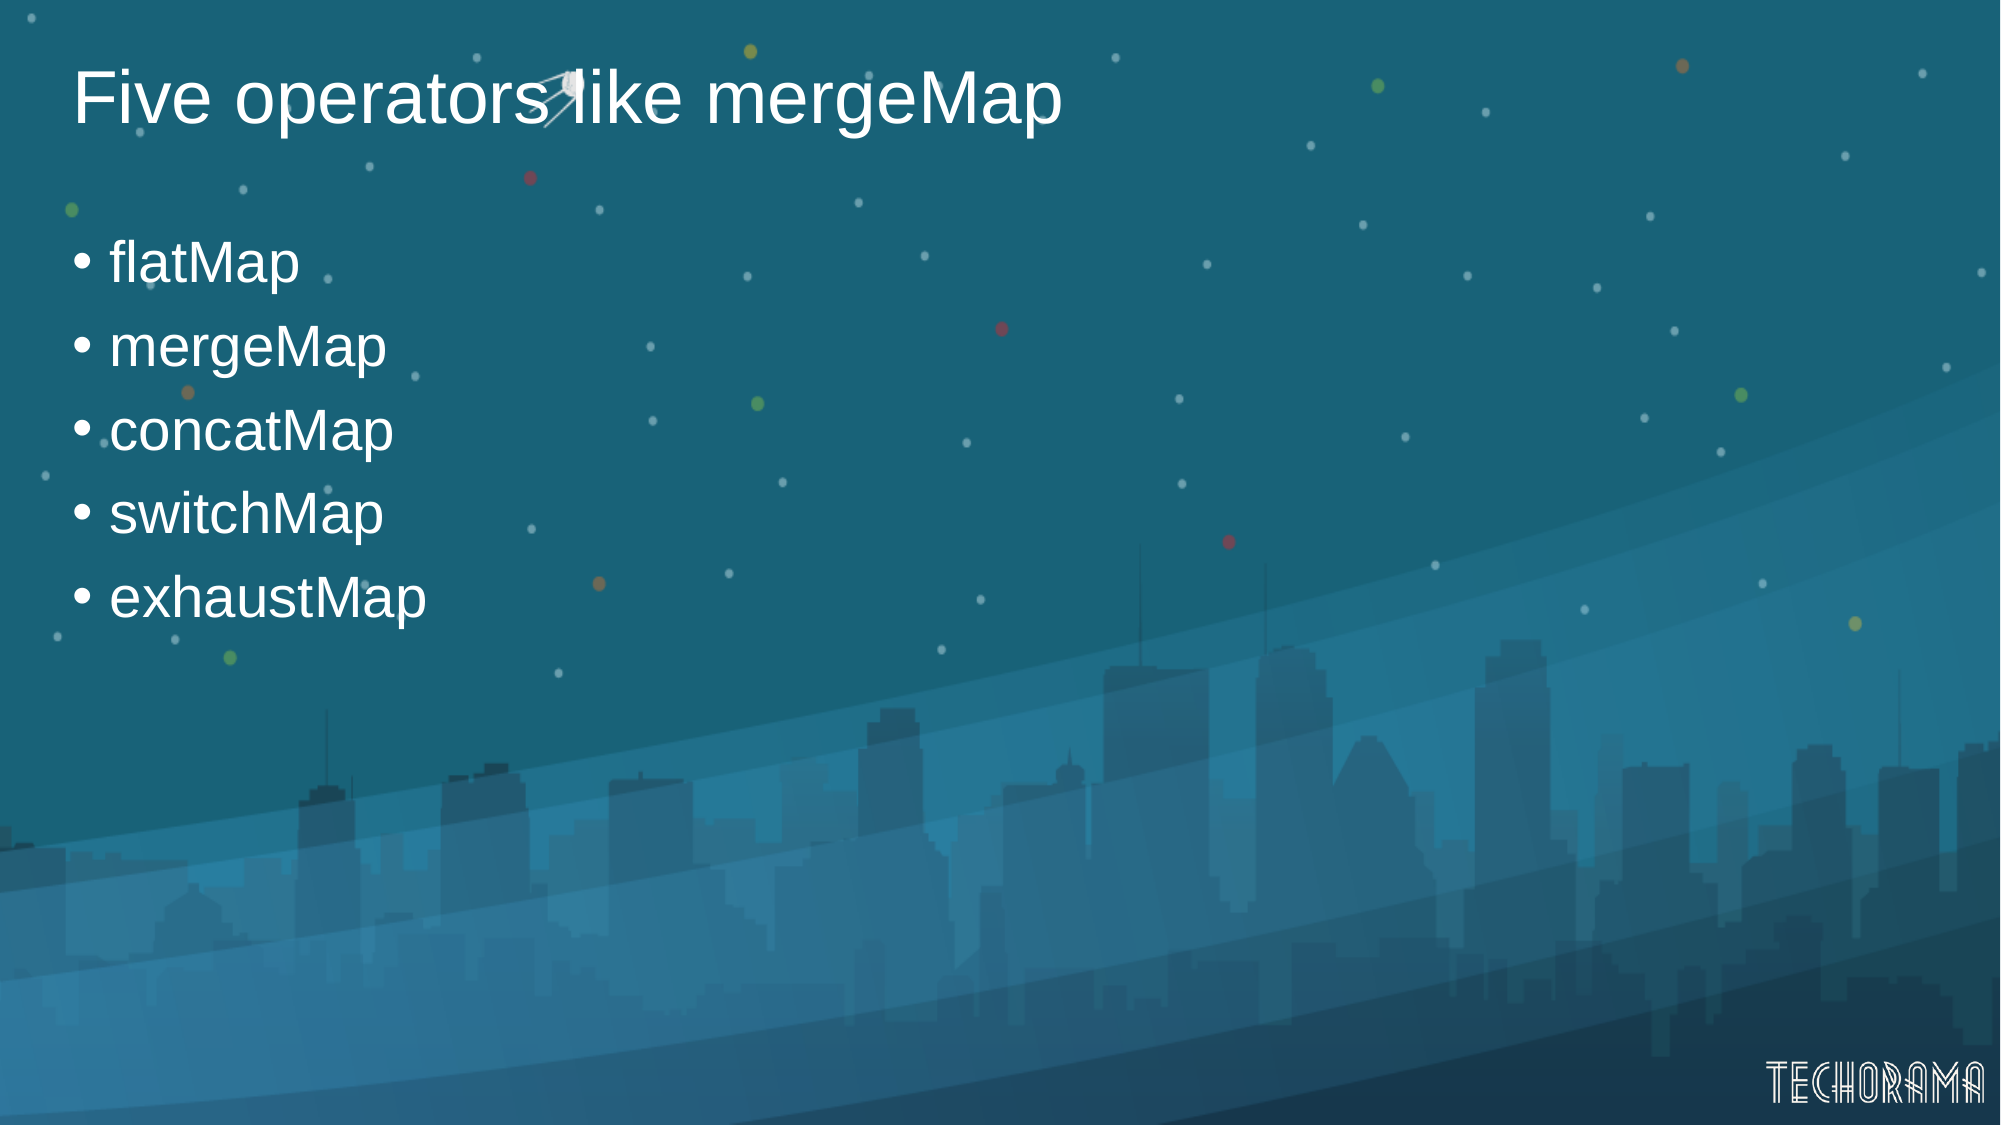

# Five operators like mergeMap
flatMap
mergeMap
concatMap
switchMap
exhaustMap